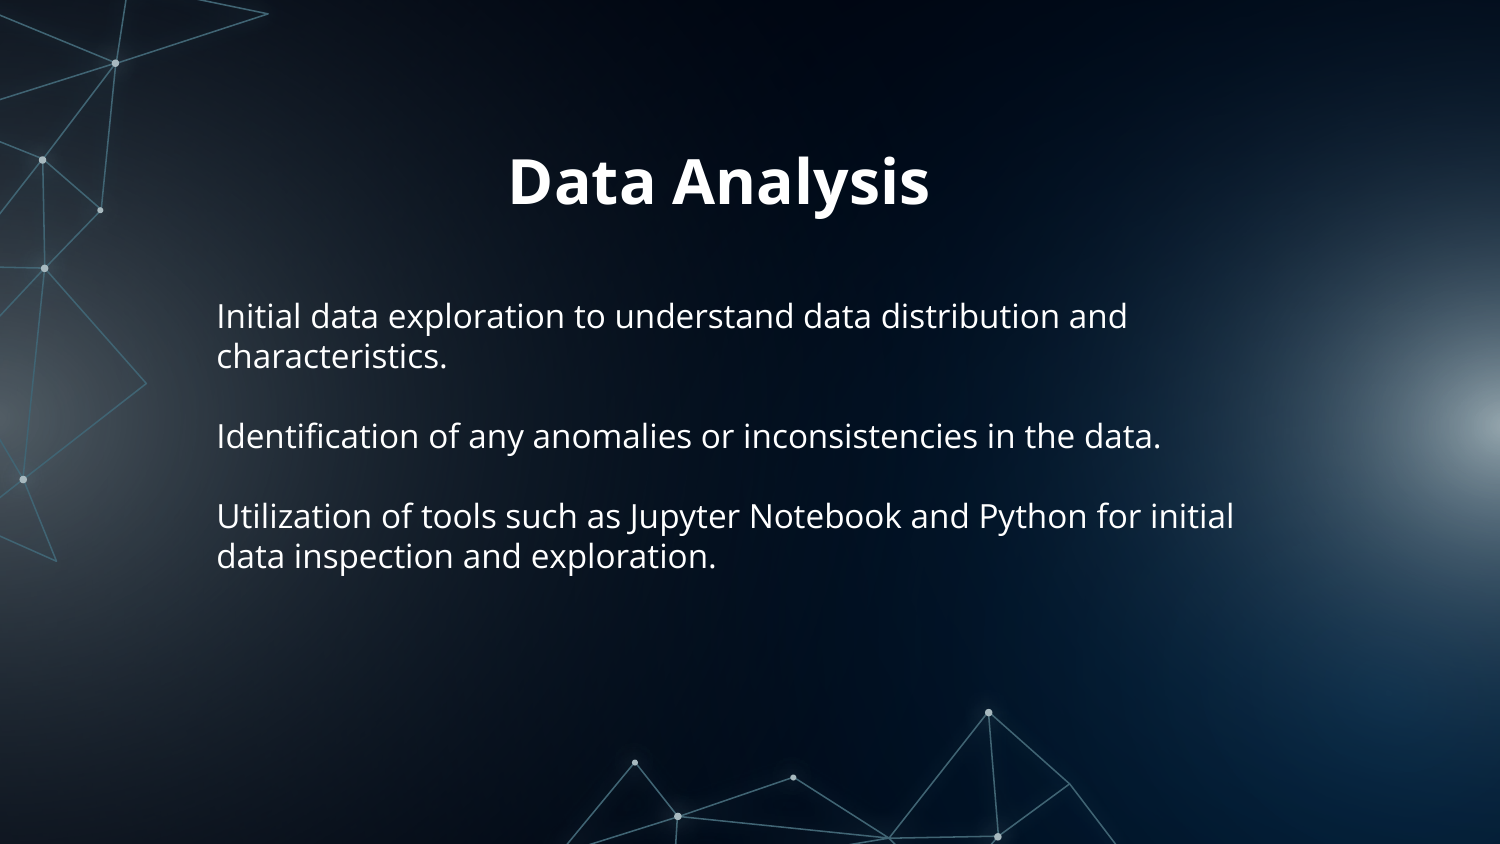

# Data Analysis
Initial data exploration to understand data distribution and characteristics.

Identification of any anomalies or inconsistencies in the data.

Utilization of tools such as Jupyter Notebook and Python for initial data inspection and exploration.